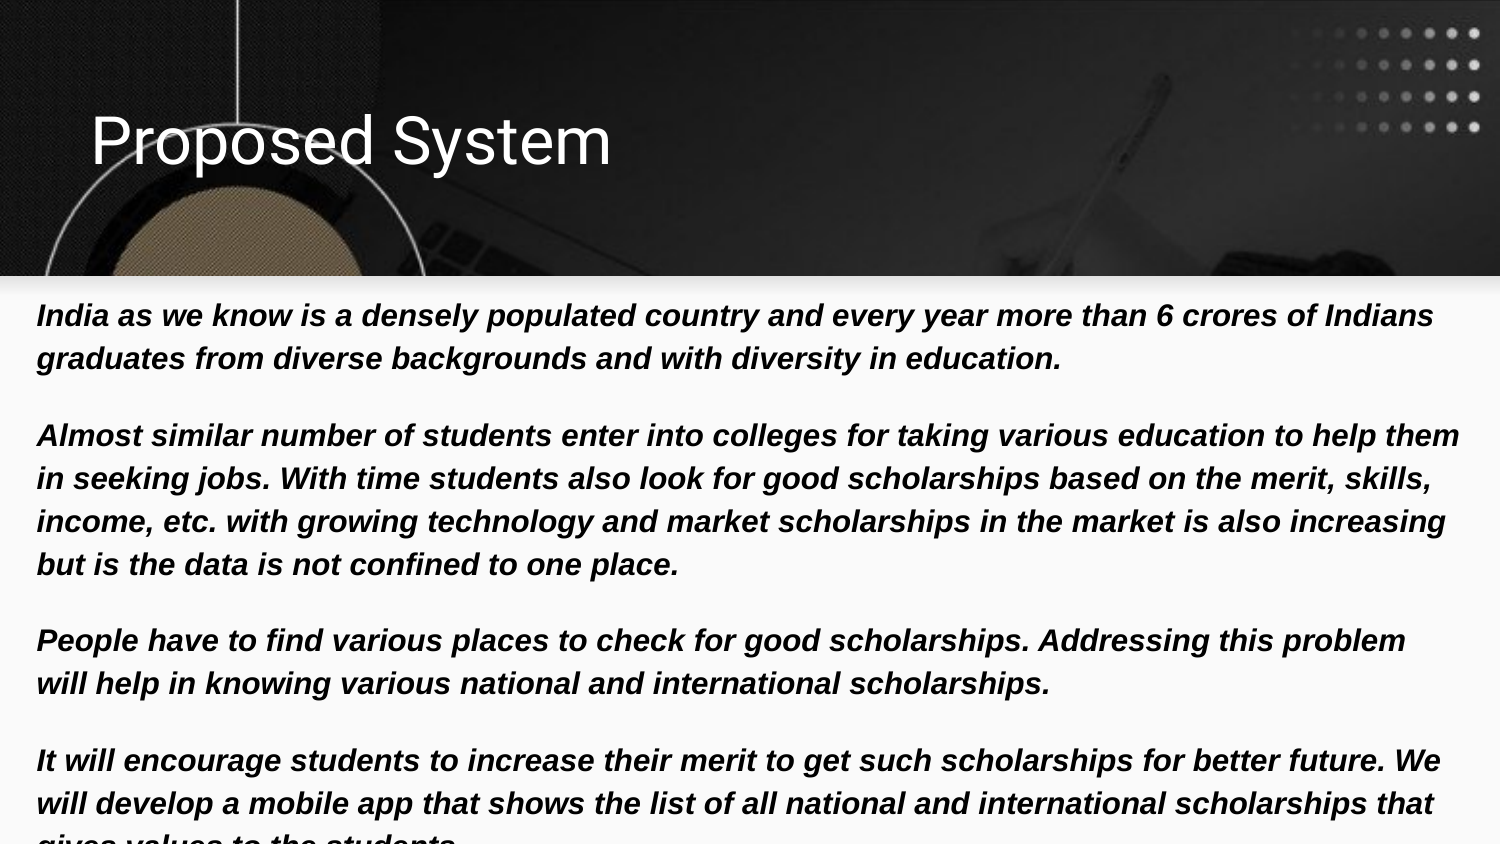

# Proposed System
India as we know is a densely populated country and every year more than 6 crores of Indians graduates from diverse backgrounds and with diversity in education.
Almost similar number of students enter into colleges for taking various education to help them in seeking jobs. With time students also look for good scholarships based on the merit, skills, income, etc. with growing technology and market scholarships in the market is also increasing but is the data is not confined to one place.
People have to find various places to check for good scholarships. Addressing this problem will help in knowing various national and international scholarships.
It will encourage students to increase their merit to get such scholarships for better future. We will develop a mobile app that shows the list of all national and international scholarships that gives values to the students.